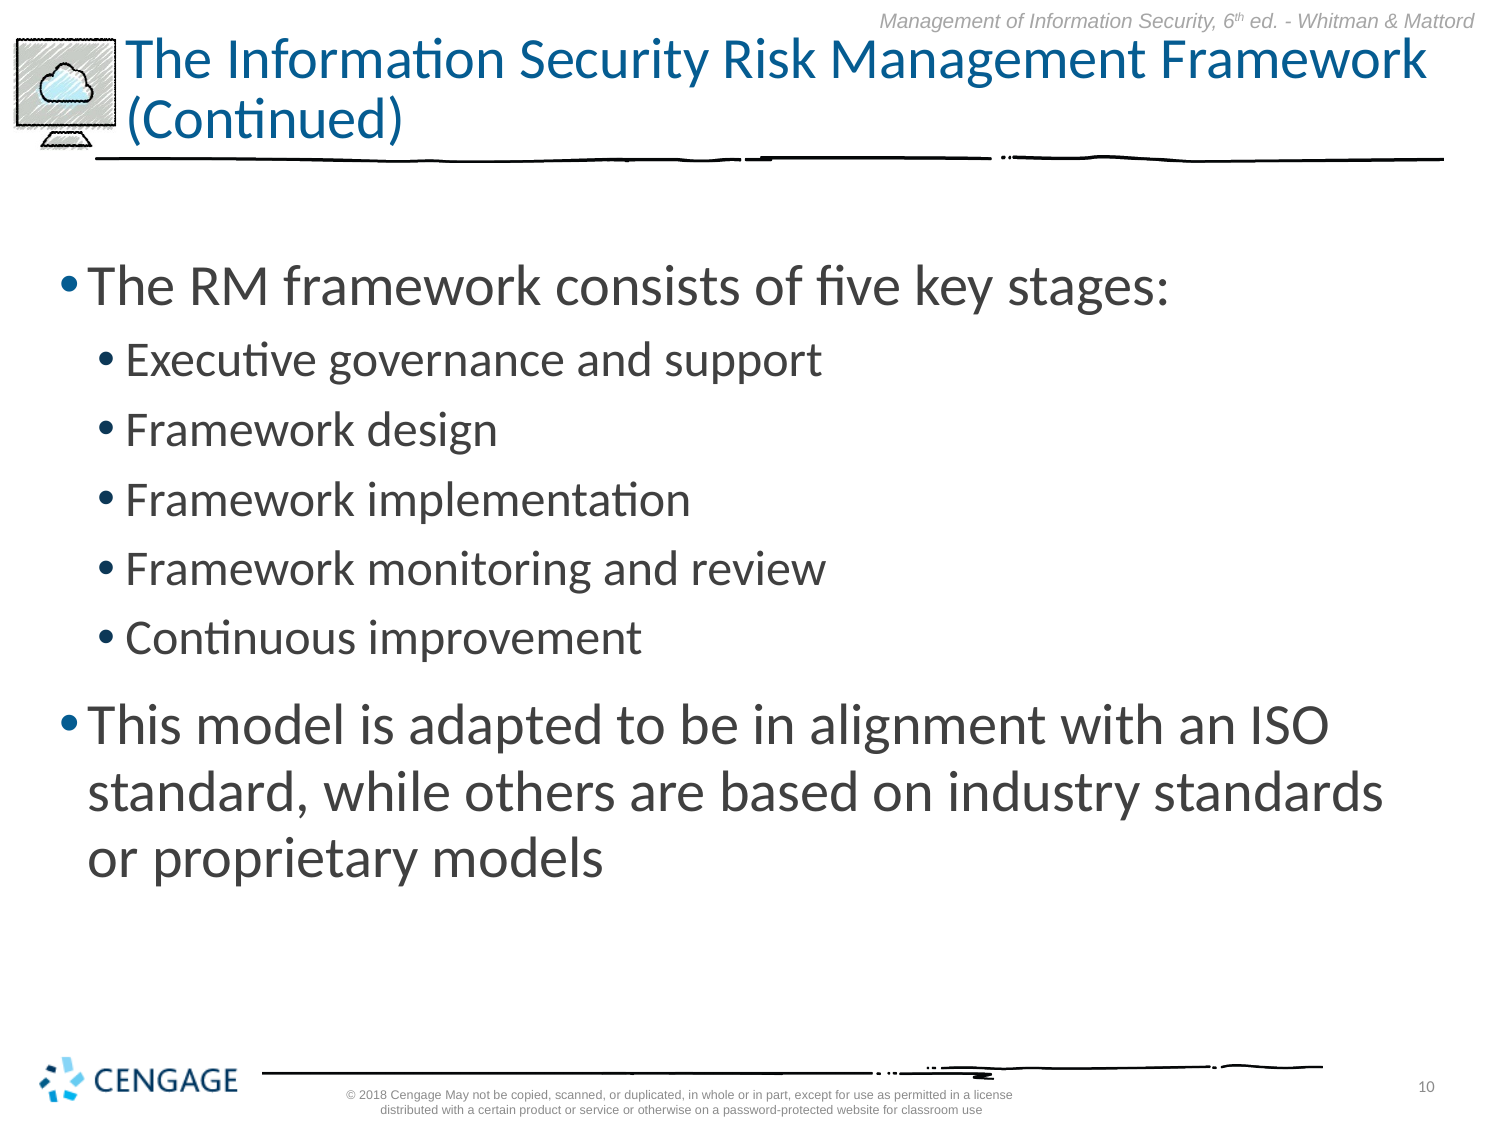

# The Information Security Risk Management Framework (Continued)
The RM framework consists of five key stages:
Executive governance and support
Framework design
Framework implementation
Framework monitoring and review
Continuous improvement
This model is adapted to be in alignment with an ISO standard, while others are based on industry standards or proprietary models